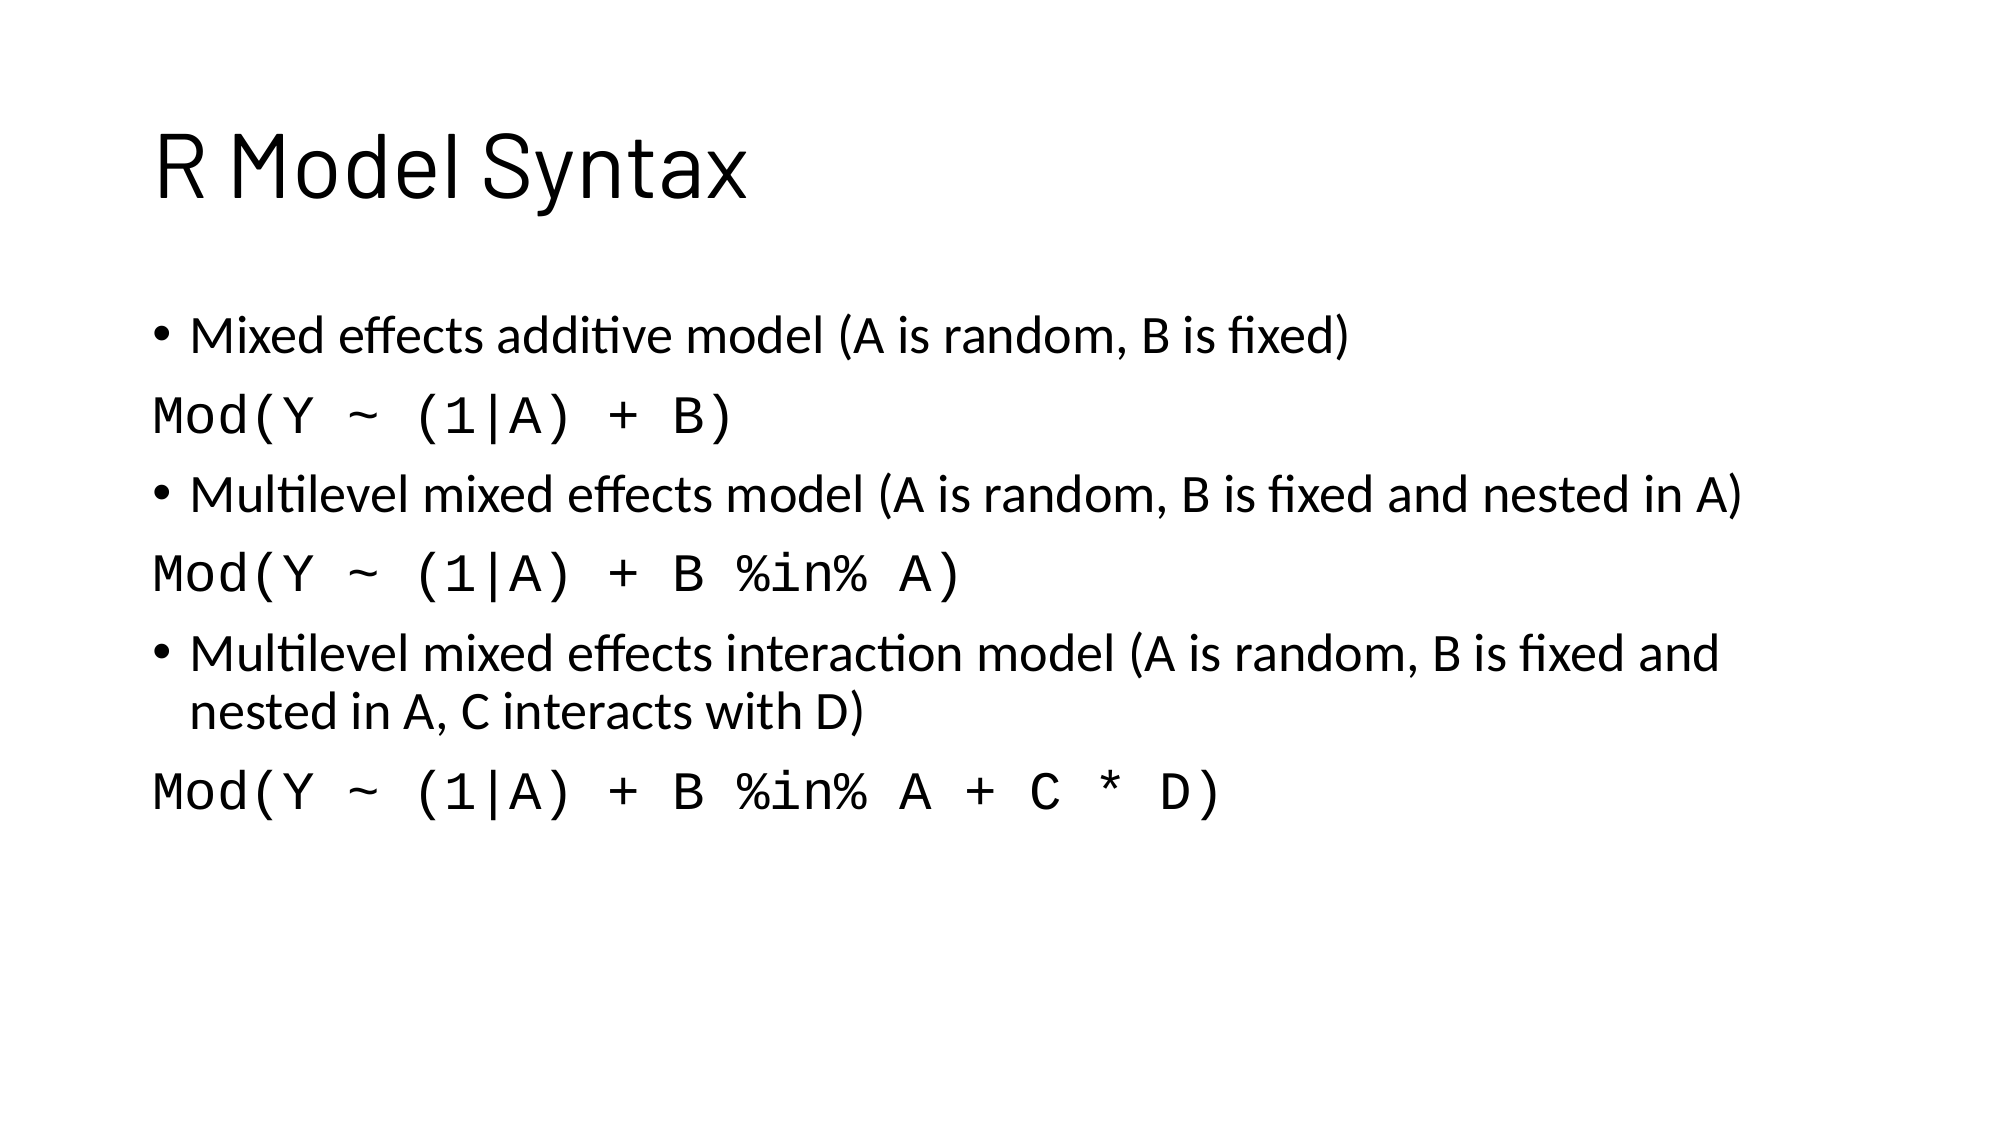

# R Model Syntax
Mixed effects additive model (A is random, B is fixed)
Mod(Y ~ (1|A) + B)
Multilevel mixed effects model (A is random, B is fixed and nested in A)
Mod(Y ~ (1|A) + B %in% A)
Multilevel mixed effects interaction model (A is random, B is fixed and nested in A, C interacts with D)
Mod(Y ~ (1|A) + B %in% A + C * D)